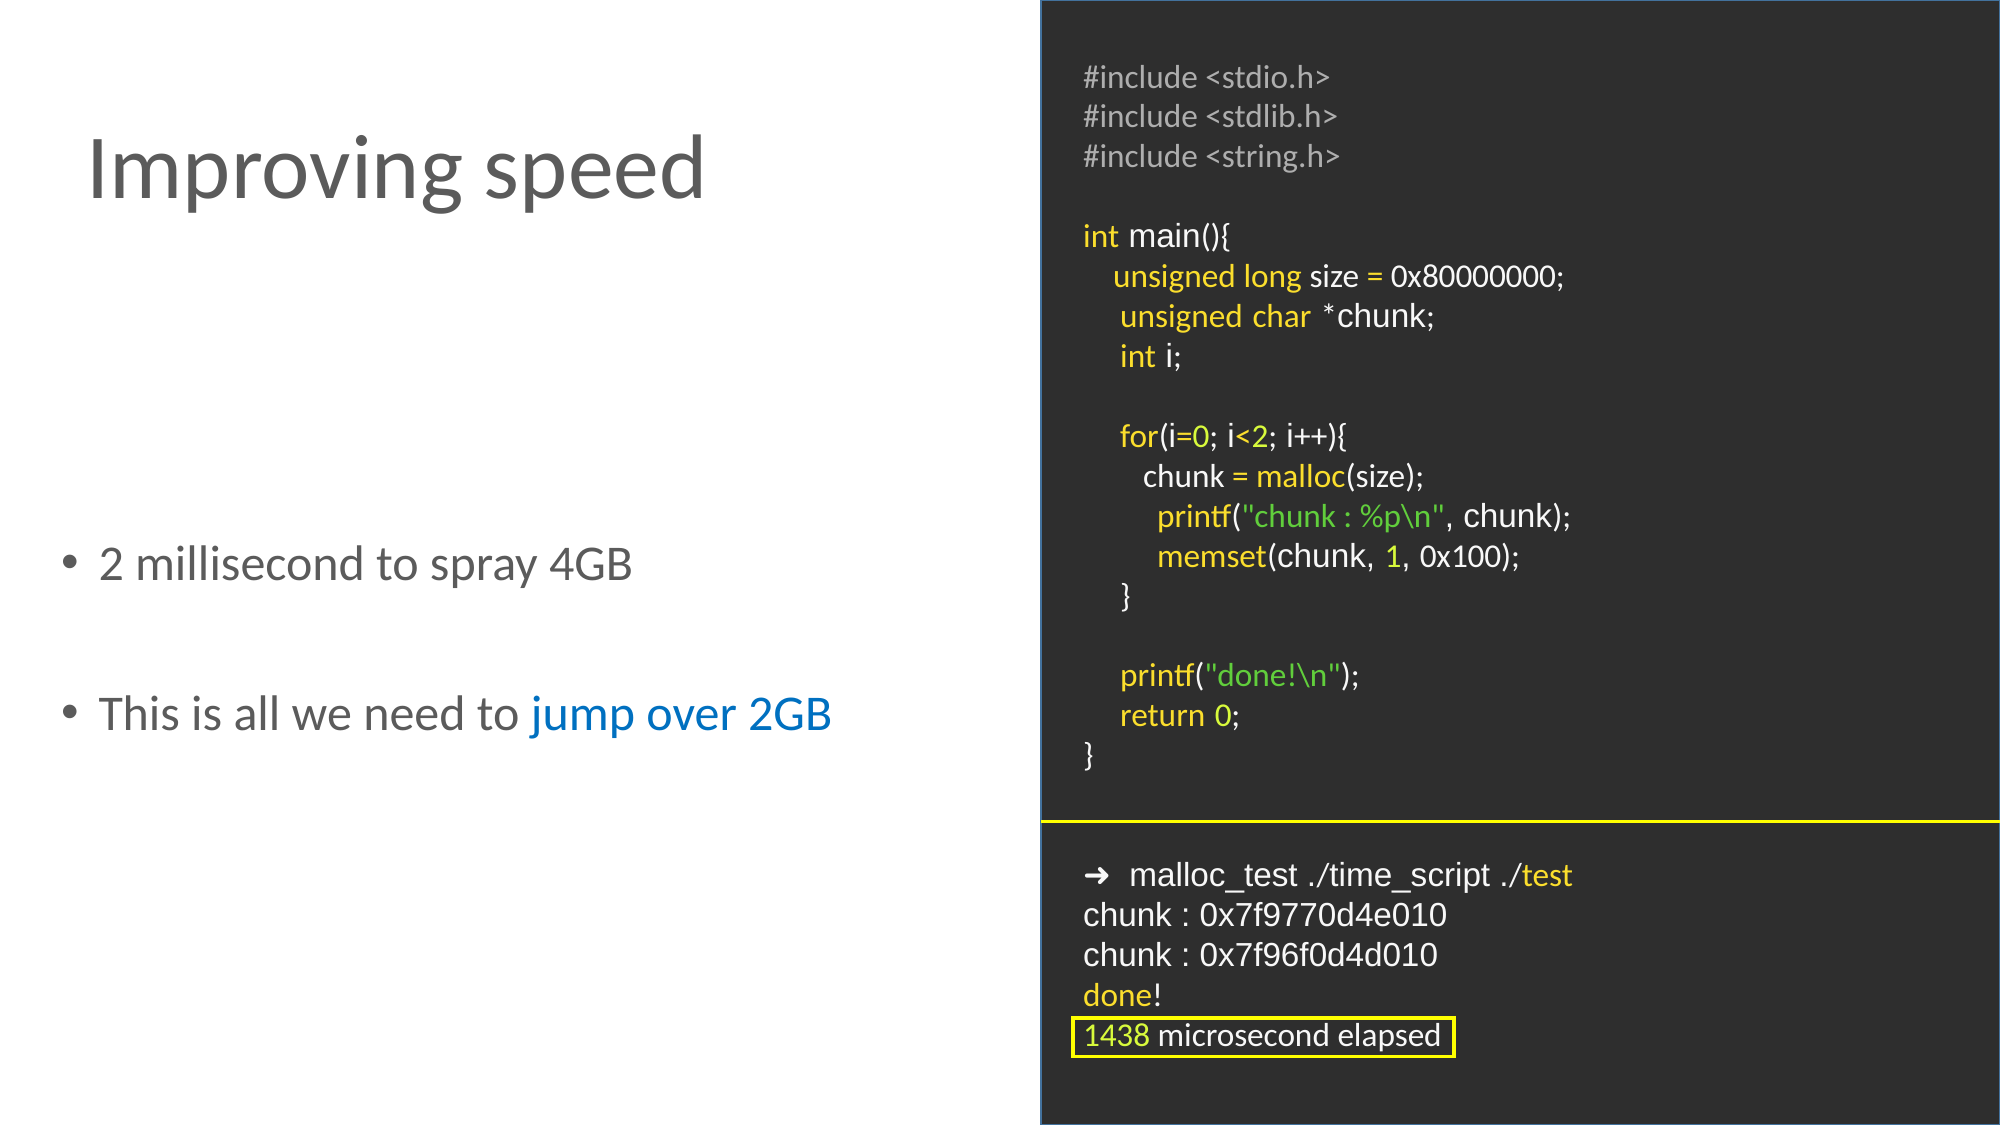

#include <stdio.h>
#include <stdlib.h>
#include <string.h>
int main(){
    unsigned long size = 0x80000000;
    unsigned char *chunk;
    int i;
    for(i=0; i<2; i++){
        chunk = malloc(size);
        printf("chunk : %p\n", chunk);
        memset(chunk, 1, 0x100);
    }
    printf("done!\n");
    return 0;
}

➜  malloc_test ./time_script ./test
chunk : 0x7f9770d4e010
chunk : 0x7f96f0d4d010
done!
1438 microsecond elapsed
# Improving speed

2 millisecond to spray 4GB

This is all we need to jump over 2GB